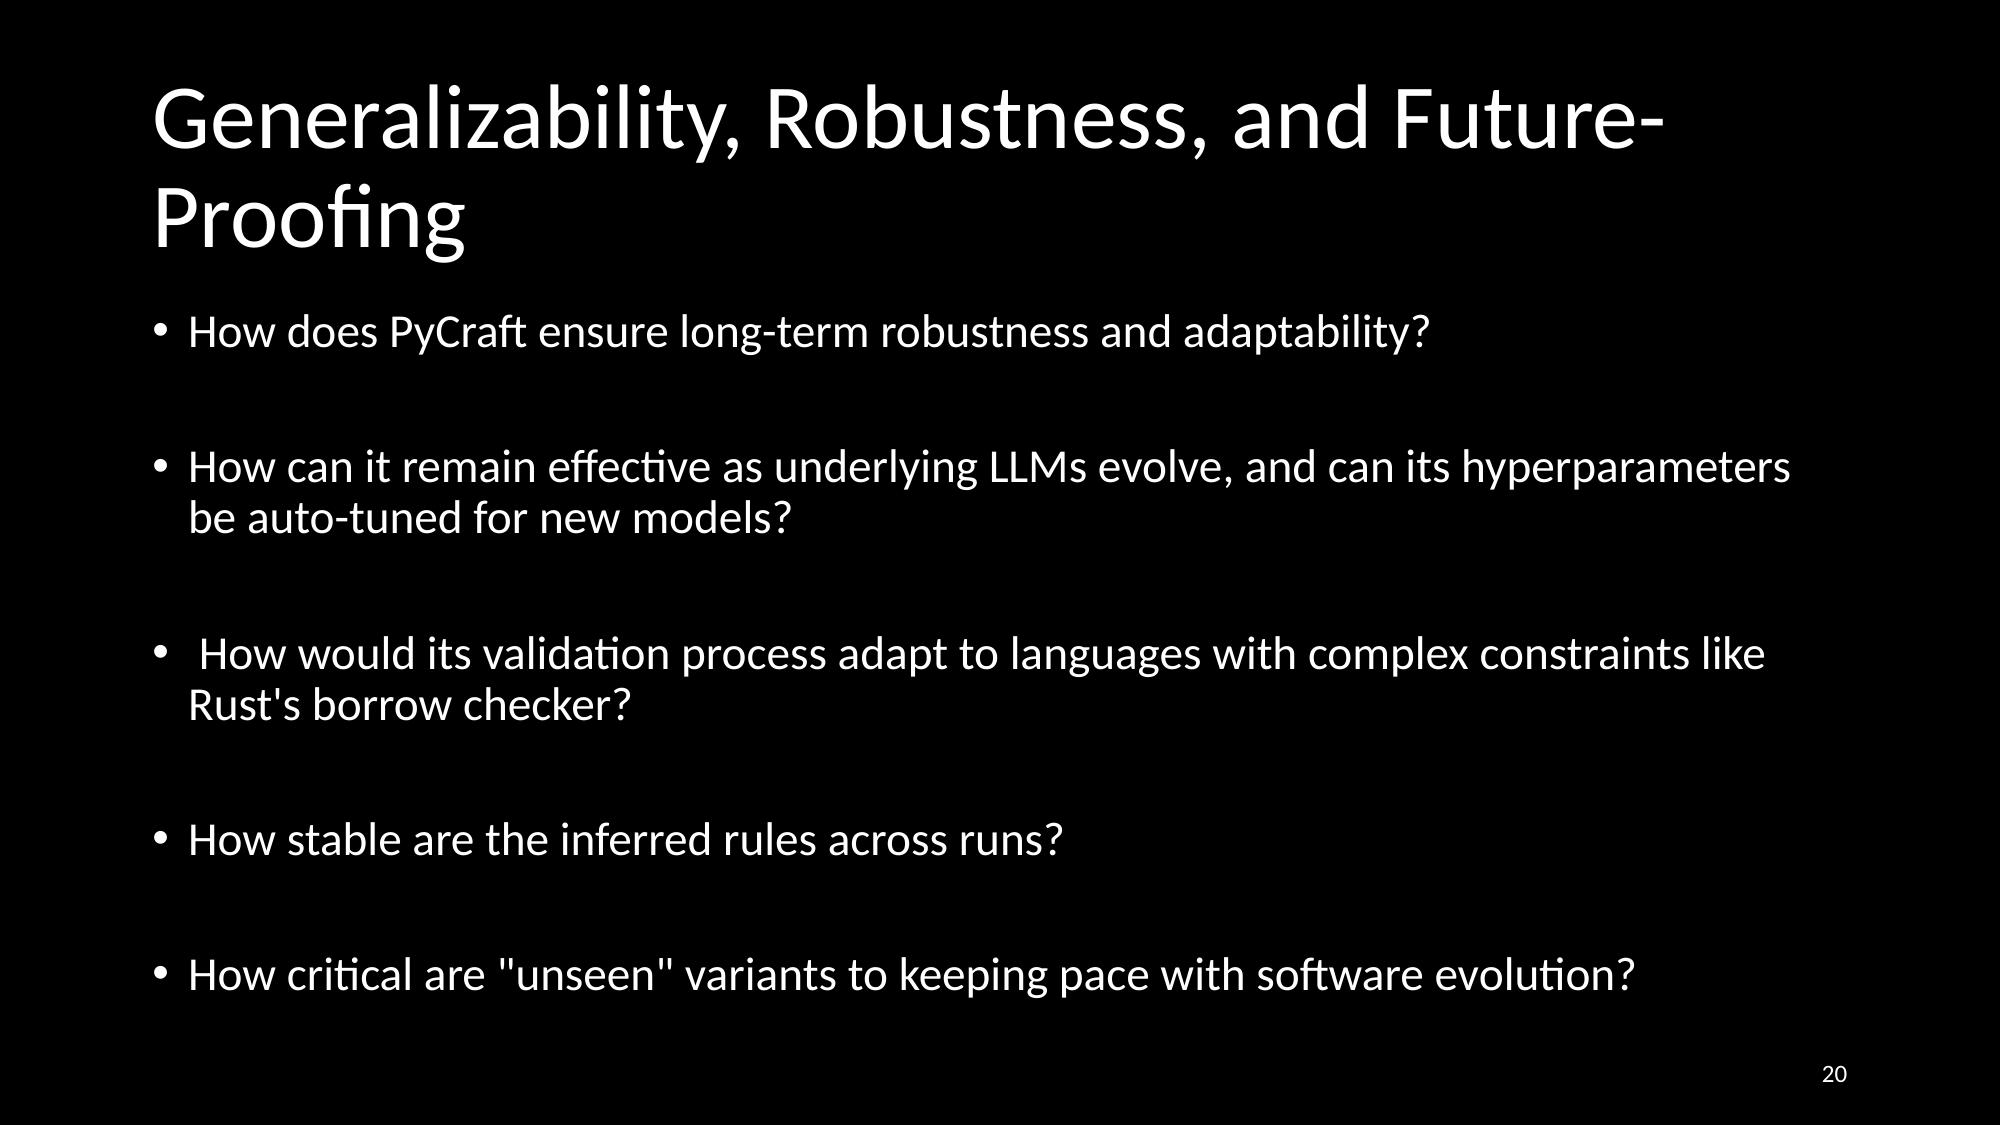

# Generalizability, Robustness, and Future-Proofing
How does PyCraft ensure long-term robustness and adaptability?

How can it remain effective as underlying LLMs evolve, and can its hyperparameters be auto-tuned for new models?

 How would its validation process adapt to languages with complex constraints like Rust's borrow checker?

How stable are the inferred rules across runs?

How critical are "unseen" variants to keeping pace with software evolution?

20